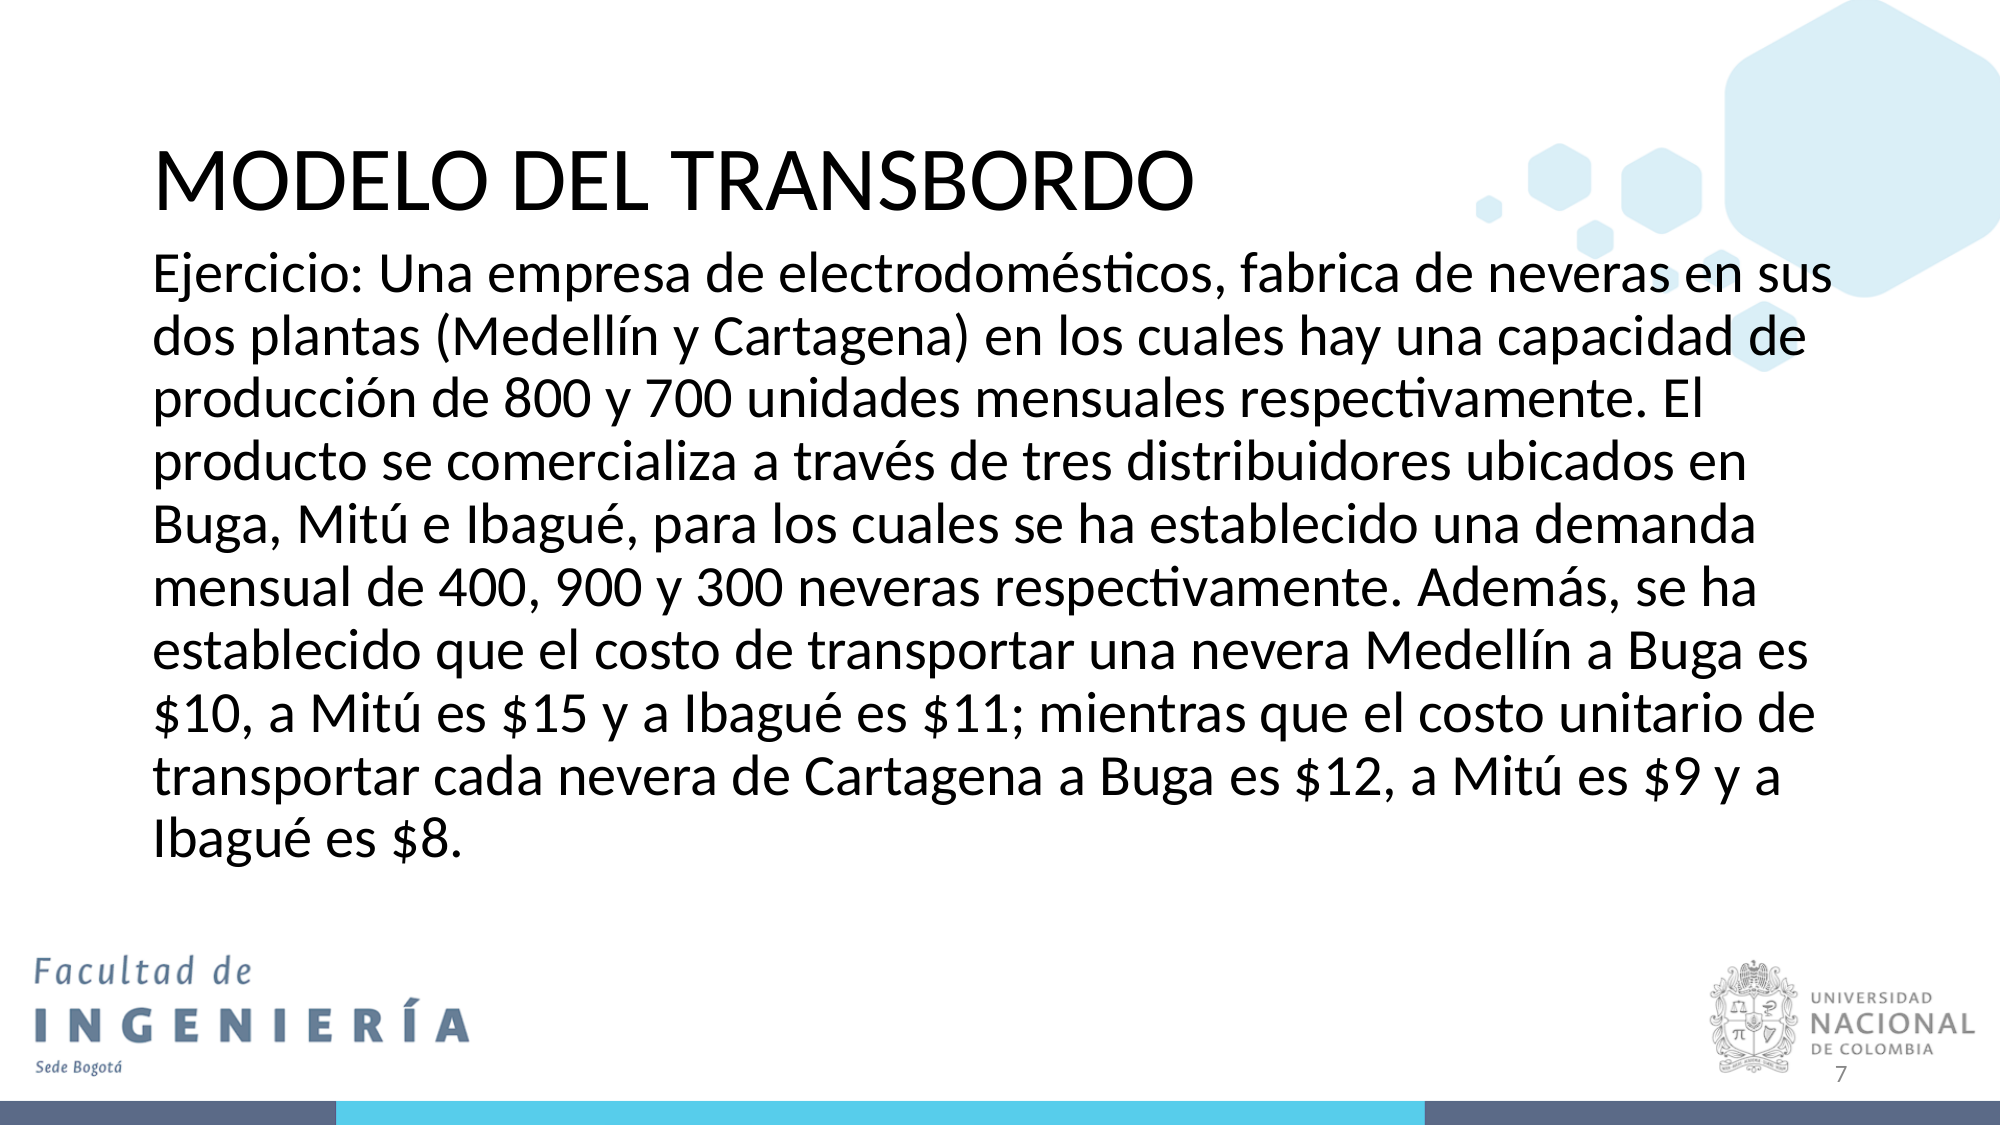

# MODELO DEL TRANSBORDO
Ejercicio: Una empresa de electrodomésticos, fabrica de neveras en sus
dos plantas (Medellín y Cartagena) en los cuales hay una capacidad de producción de 800 y 700 unidades mensuales respectivamente. El producto se comercializa a través de tres distribuidores ubicados en Buga, Mitú e Ibagué, para los cuales se ha establecido una demanda mensual de 400, 900 y 300 neveras respectivamente. Además, se ha establecido que el costo de transportar una nevera Medellín a Buga es $10, a Mitú es $15 y a Ibagué es $11; mientras que el costo unitario de transportar cada nevera de Cartagena a Buga es $12, a Mitú es $9 y a Ibagué es $8.
7